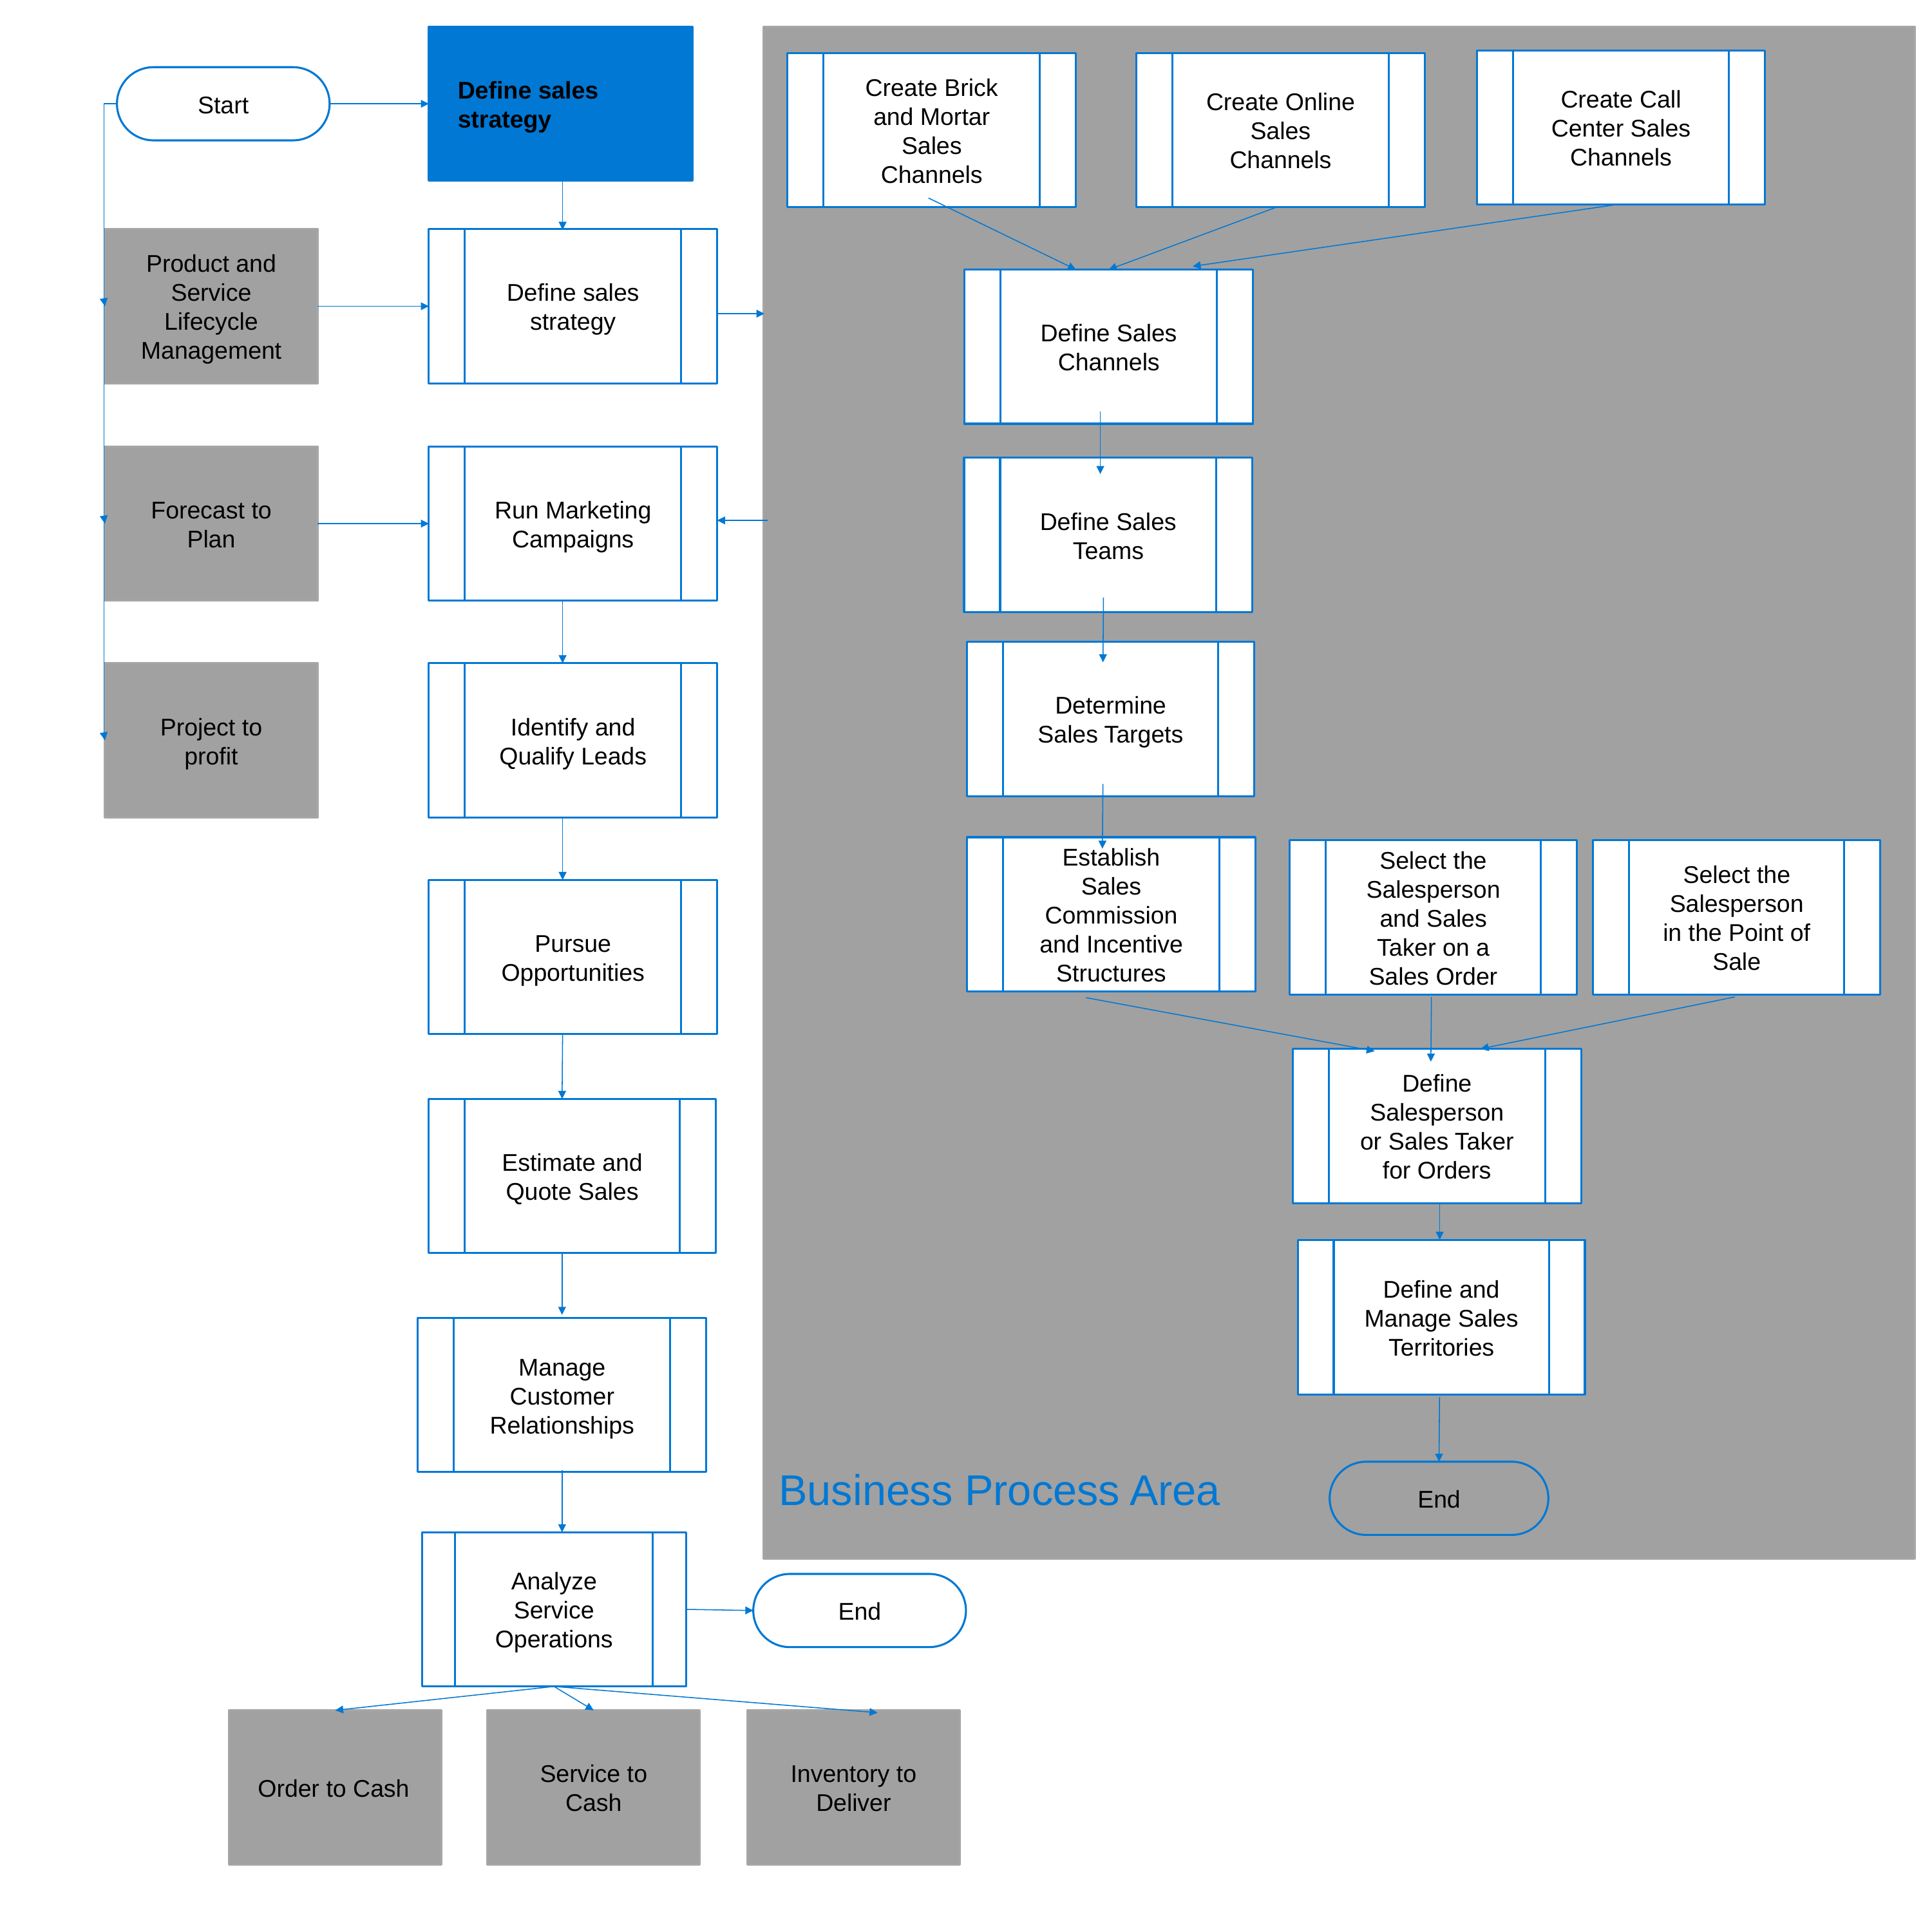

Define sales strategy
Create Call Center Sales Channels
Create Brick and Mortar Sales Channels
Create Online Sales Channels
Start
Product and Service Lifecycle Management
Define sales strategy
Define Sales Channels
Forecast to Plan
Run Marketing Campaigns
Define Sales Teams
Determine Sales Targets
Project to profit
Identify and Qualify Leads
Establish Sales Commission and Incentive Structures
Select the Salesperson and Sales Taker on a Sales Order
Select the Salesperson in the Point of Sale
Pursue Opportunities
Define Salesperson or Sales Taker for Orders
Estimate and Quote Sales
Define and Manage Sales Territories
Manage Customer Relationships
End
Business Process Area
Analyze Service Operations
End
Order to Cash
Service to Cash
Inventory to Deliver